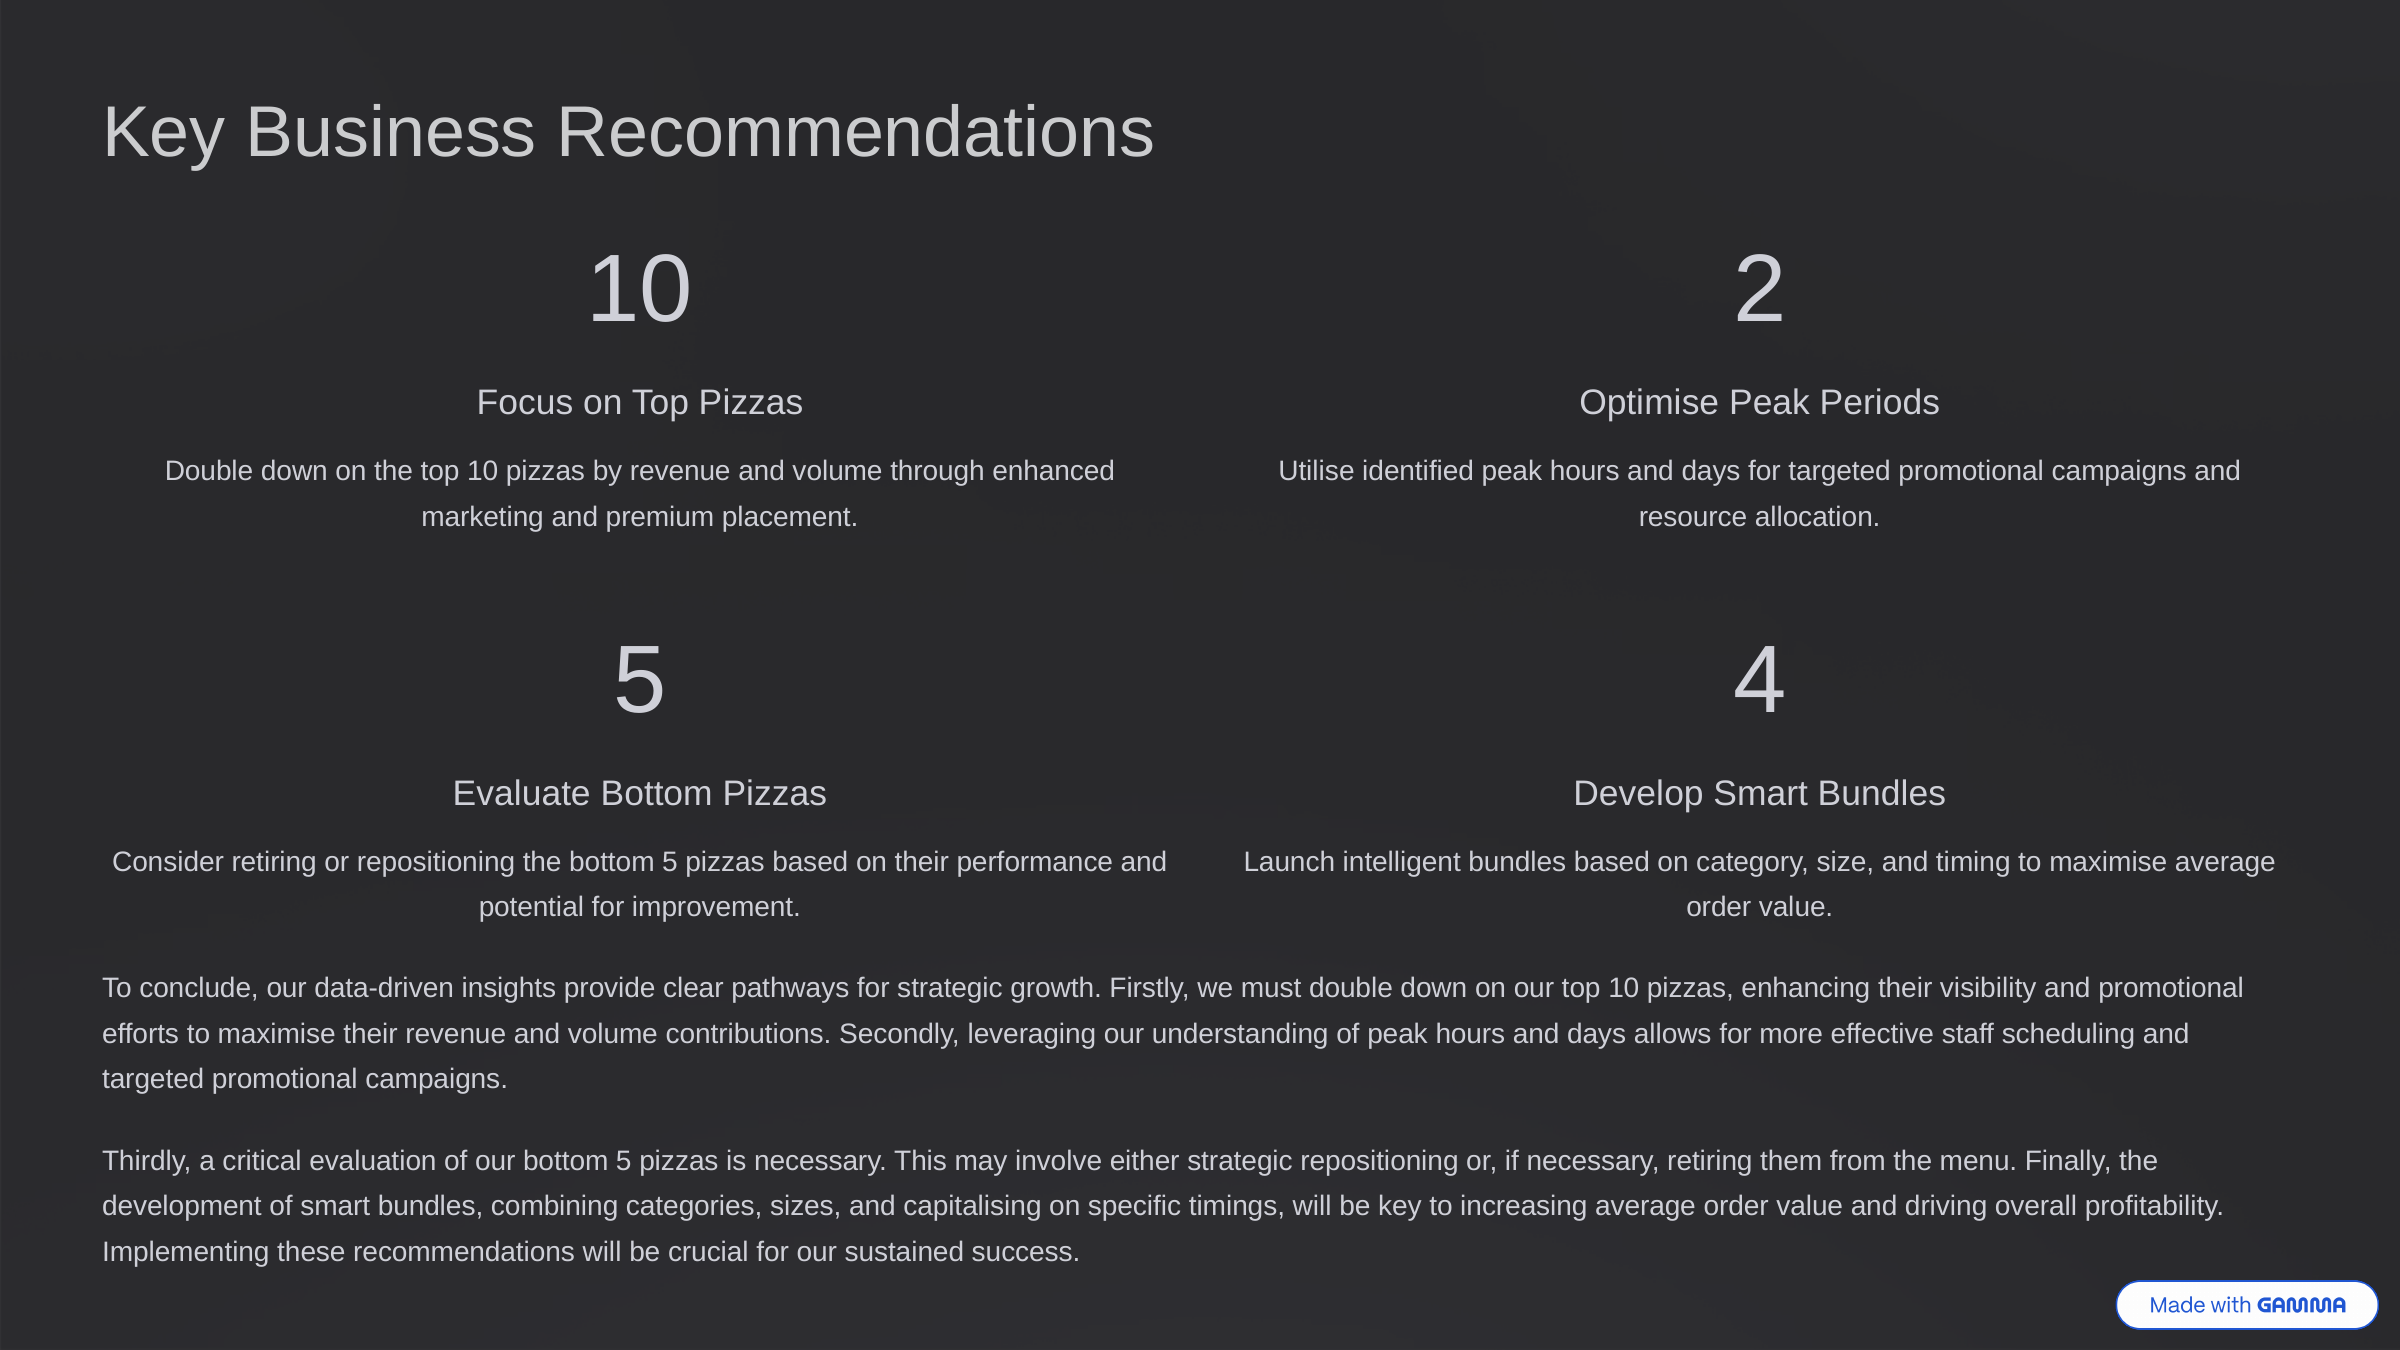

Key Business Recommendations
10
2
Focus on Top Pizzas
Optimise Peak Periods
Double down on the top 10 pizzas by revenue and volume through enhanced marketing and premium placement.
Utilise identified peak hours and days for targeted promotional campaigns and resource allocation.
5
4
Evaluate Bottom Pizzas
Develop Smart Bundles
Consider retiring or repositioning the bottom 5 pizzas based on their performance and potential for improvement.
Launch intelligent bundles based on category, size, and timing to maximise average order value.
To conclude, our data-driven insights provide clear pathways for strategic growth. Firstly, we must double down on our top 10 pizzas, enhancing their visibility and promotional efforts to maximise their revenue and volume contributions. Secondly, leveraging our understanding of peak hours and days allows for more effective staff scheduling and targeted promotional campaigns.
Thirdly, a critical evaluation of our bottom 5 pizzas is necessary. This may involve either strategic repositioning or, if necessary, retiring them from the menu. Finally, the development of smart bundles, combining categories, sizes, and capitalising on specific timings, will be key to increasing average order value and driving overall profitability. Implementing these recommendations will be crucial for our sustained success.